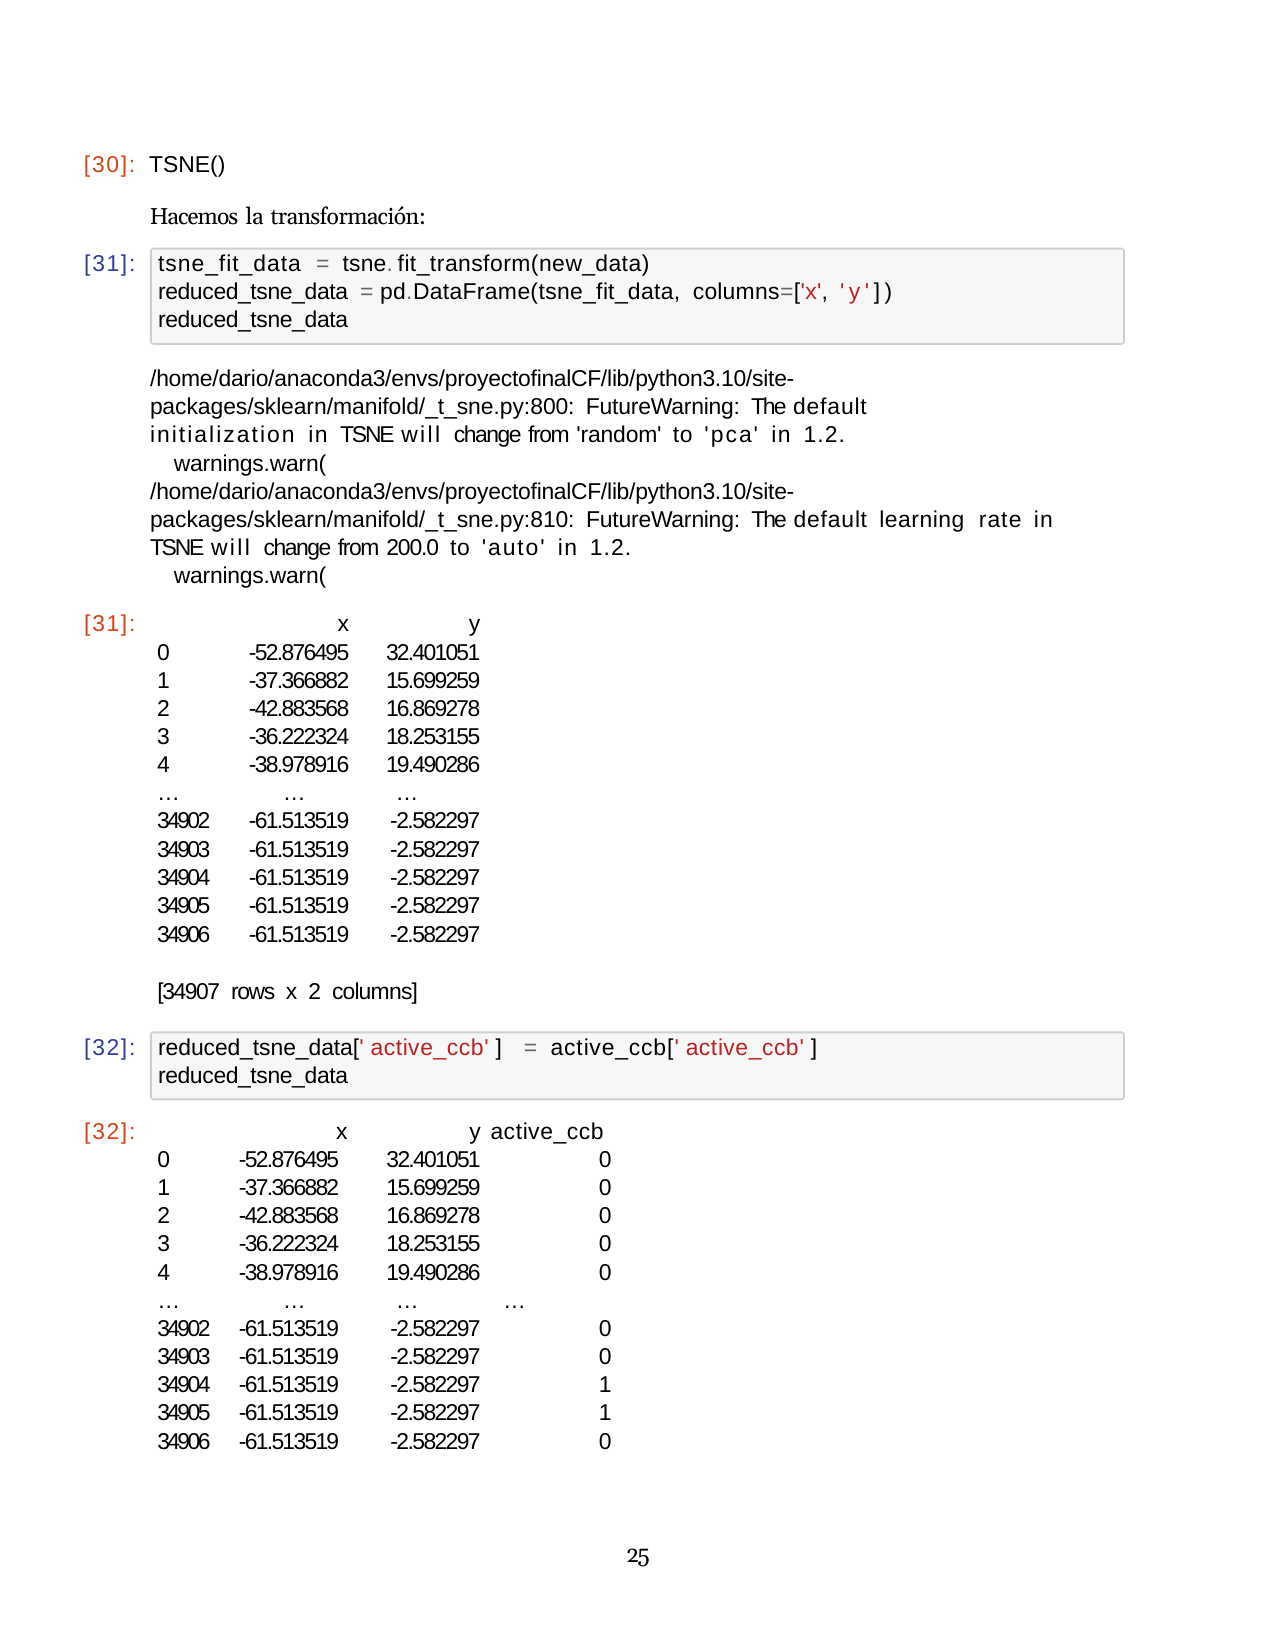

[30]: TSNE()

Hacemos la transformación:
[31]:

tsne_fit_data  =  tsne.fit_transform(new_data)
reduced_tsne_data =  pd.DataFrame(tsne_fit_data, columns=['x', 'y'])  reduced_tsne_data
/home/dario/anaconda3/envs/proyectofinalCF/lib/python3.10/site-  packages/sklearn/manifold/_t_sne.py:800: FutureWarning: The default  initialization in TSNE will change from 'random' to 'pca' in 1.2.
warnings.warn(
/home/dario/anaconda3/envs/proyectofinalCF/lib/python3.10/site-  packages/sklearn/manifold/_t_sne.py:810: FutureWarning: The default learning  rate in TSNE will change from 200.0 to 'auto' in 1.2.
warnings.warn(
| [31]: |  | x | y |
| --- | --- | --- | --- |
|  | 0 | -52.876495 | 32.401051 |
|  | 1 | -37.366882 | 15.699259 |
|  | 2 | -42.883568 | 16.869278 |
|  | 3 | -36.222324 | 18.253155 |
|  | 4 | -38.978916 | 19.490286 |
|  | … | … | … |
|  | 34902 | -61.513519 | -2.582297 |
|  | 34903 | -61.513519 | -2.582297 |
|  | 34904 | -61.513519 | -2.582297 |
|  | 34905 | -61.513519 | -2.582297 |
|  | 34906 | -61.513519 | -2.582297 |
[34907 rows  x 2 columns]
[32]:

reduced_tsne_data['active_ccb']  =  active_ccb['active_ccb']
reduced_tsne_data
[32]:
x	y active_ccb
| 0 | -52.876495 | 32.401051 |  | 0 |
| --- | --- | --- | --- | --- |
| 1 | -37.366882 | 15.699259 |  | 0 |
| 2 | -42.883568 | 16.869278 |  | 0 |
| 3 | -36.222324 | 18.253155 |  | 0 |
| 4 | -38.978916 | 19.490286 |  | 0 |
| … | … | … | … |  |
| 34902 | -61.513519 | -2.582297 |  | 0 |
| 34903 | -61.513519 | -2.582297 |  | 0 |
| 34904 | -61.513519 | -2.582297 |  | 1 |
| 34905 | -61.513519 | -2.582297 |  | 1 |
| 34906 | -61.513519 | -2.582297 |  | 0 |
25